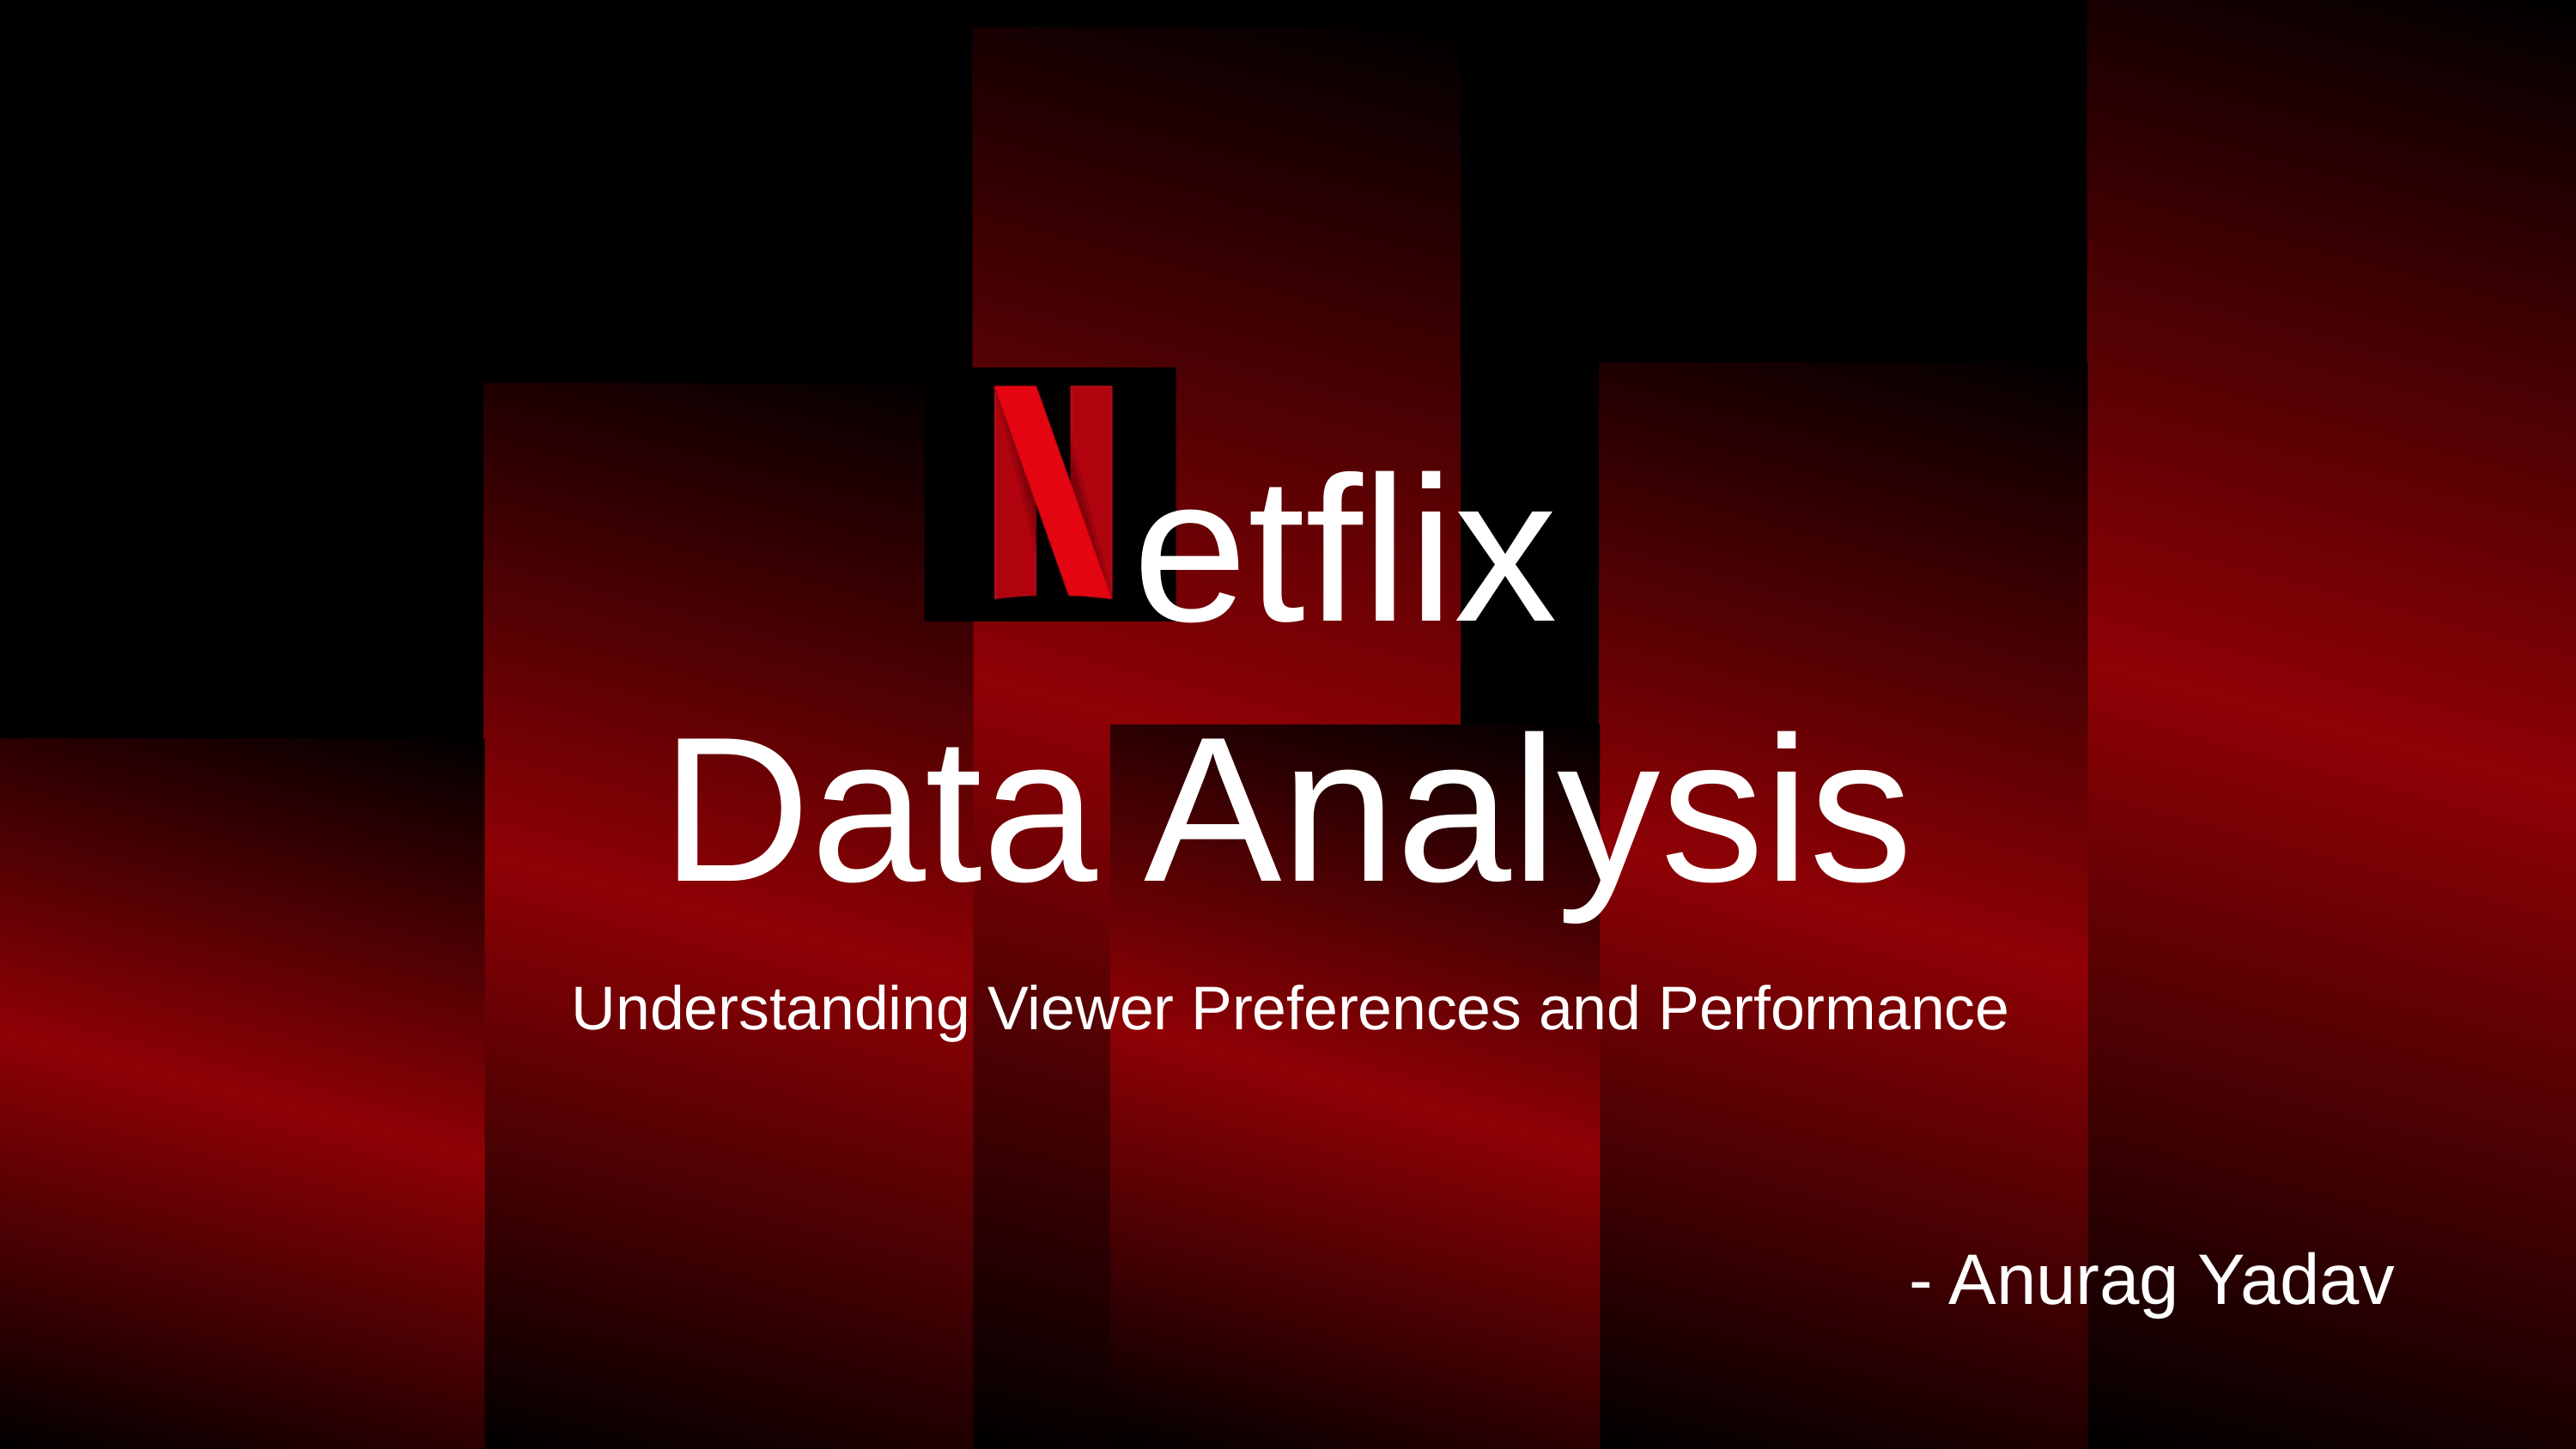

etflix
Data Analysis
Understanding Viewer Preferences and Performance
- Anurag Yadav